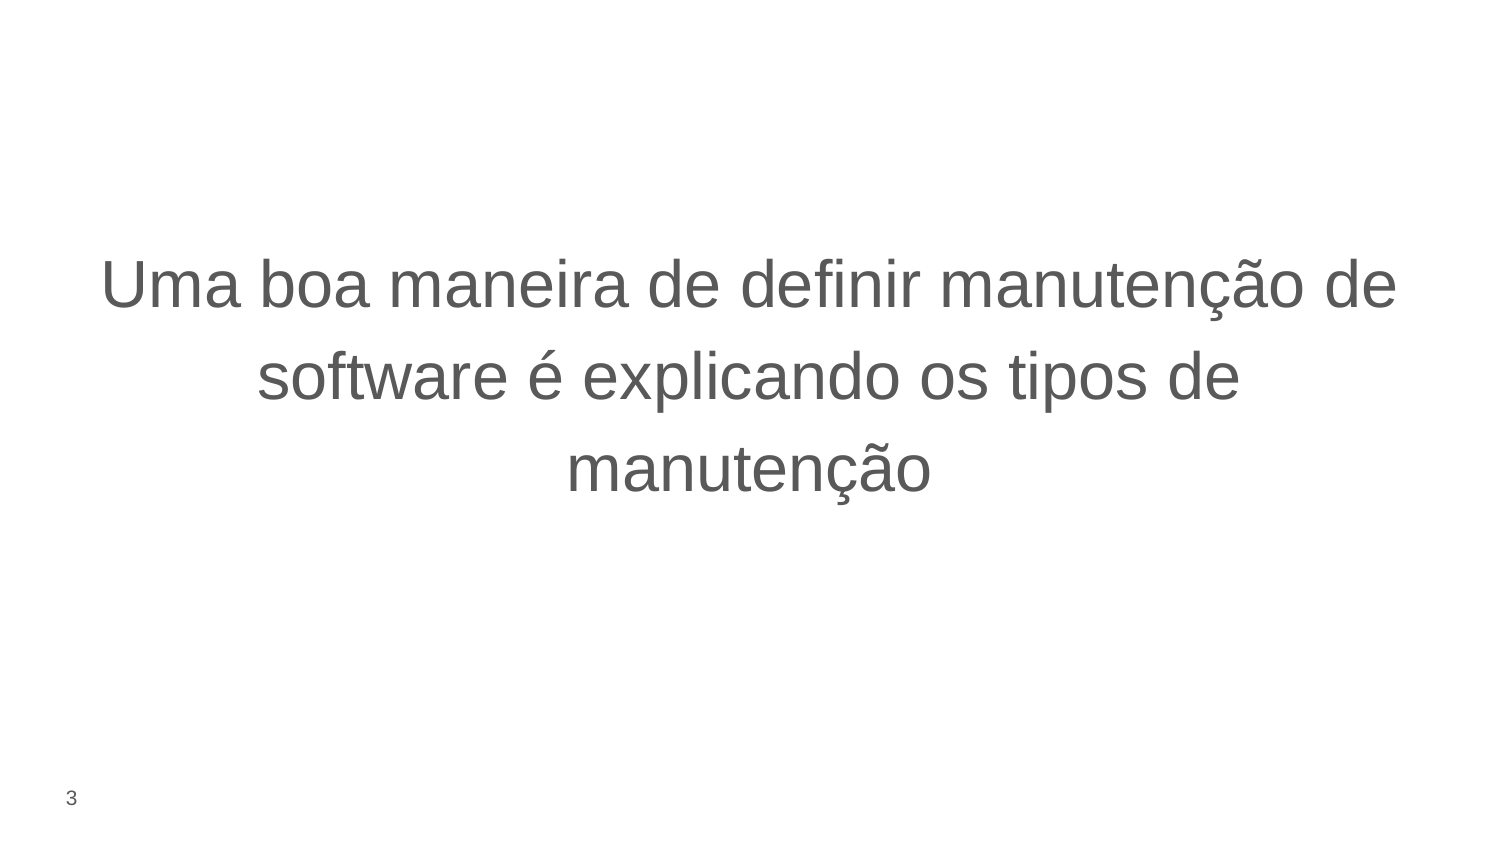

Uma boa maneira de definir manutenção de software é explicando os tipos de manutenção
3